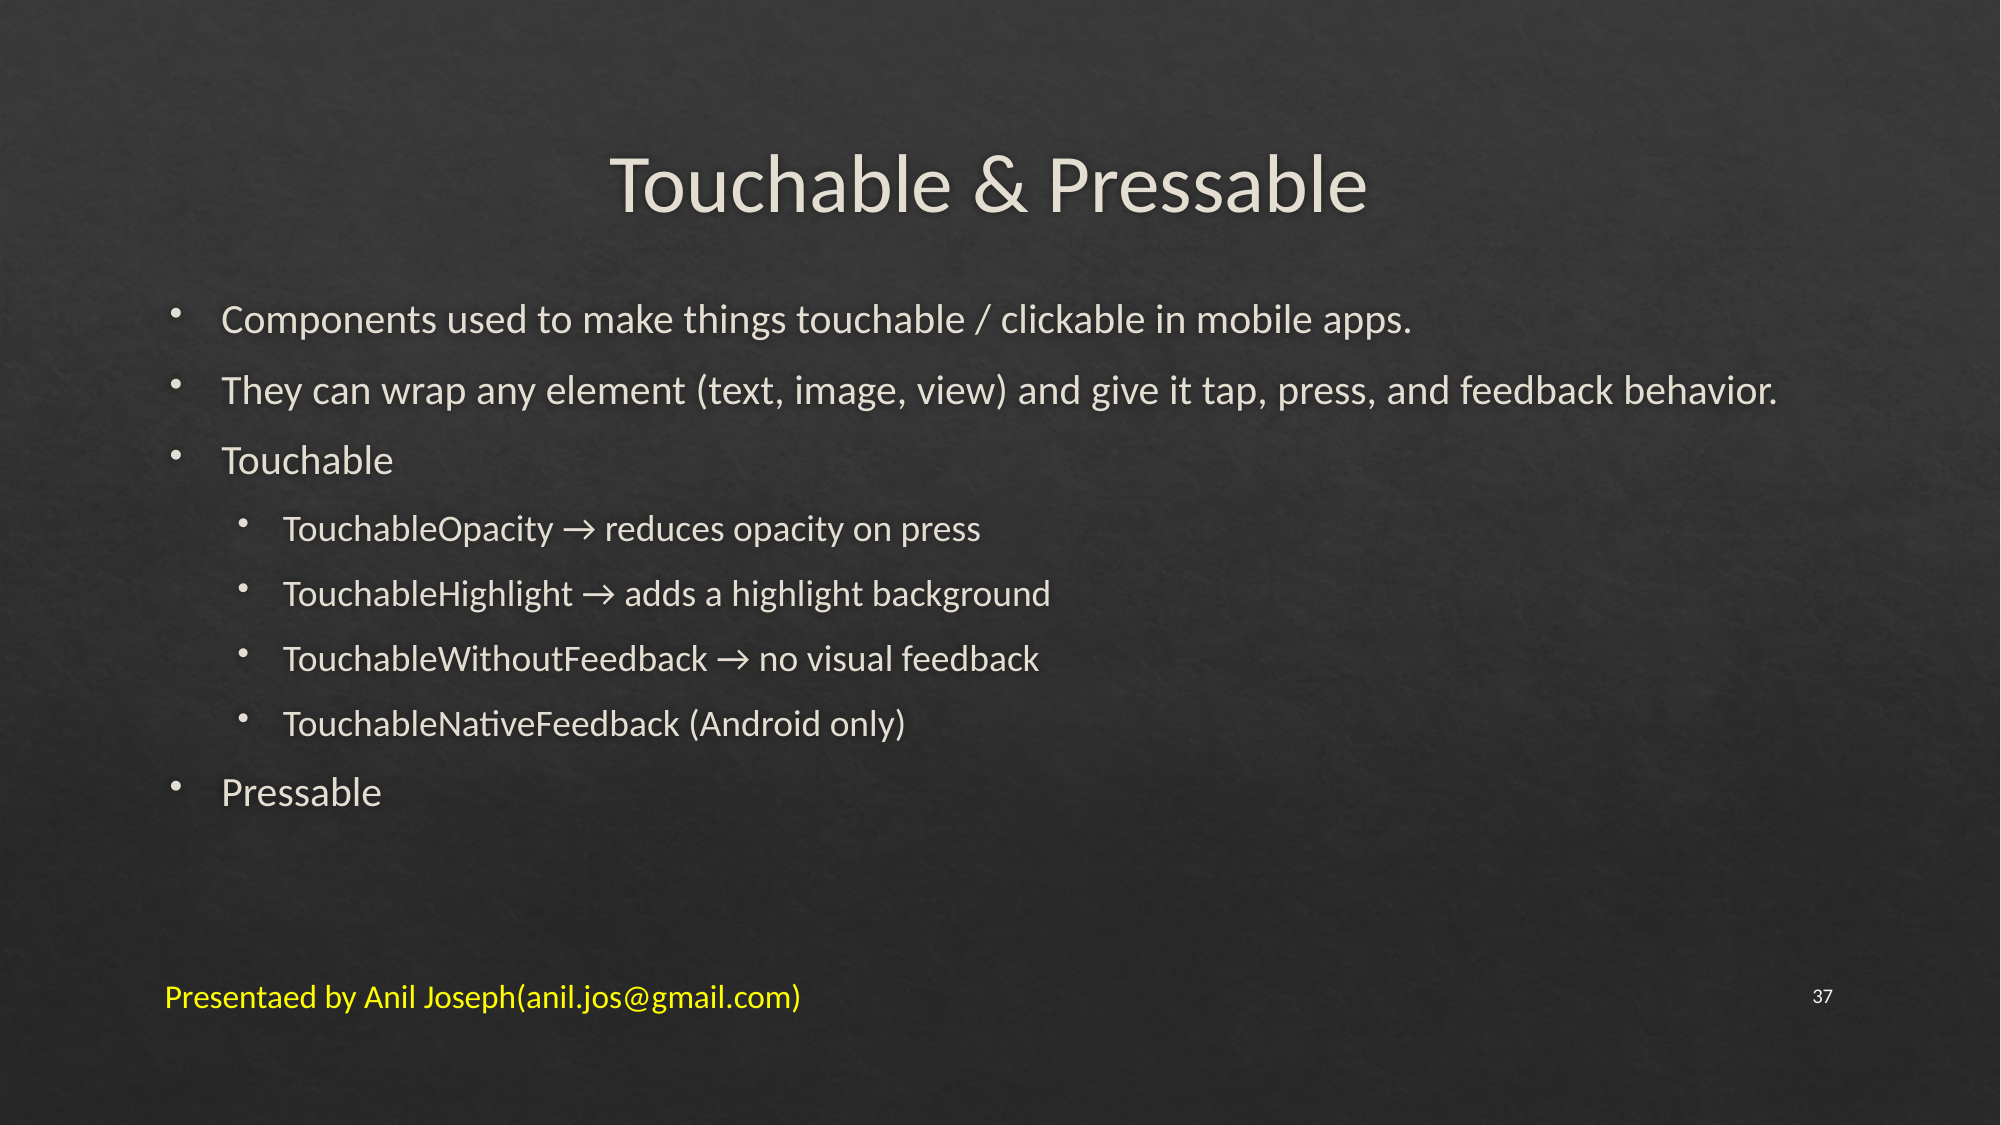

# Touchable & Pressable
Components used to make things touchable / clickable in mobile apps.
They can wrap any element (text, image, view) and give it tap, press, and feedback behavior.
Touchable
TouchableOpacity → reduces opacity on press
TouchableHighlight → adds a highlight background
TouchableWithoutFeedback → no visual feedback
TouchableNativeFeedback (Android only)
Pressable

Presentaed by Anil Joseph(anil.jos@gmail.com)
37